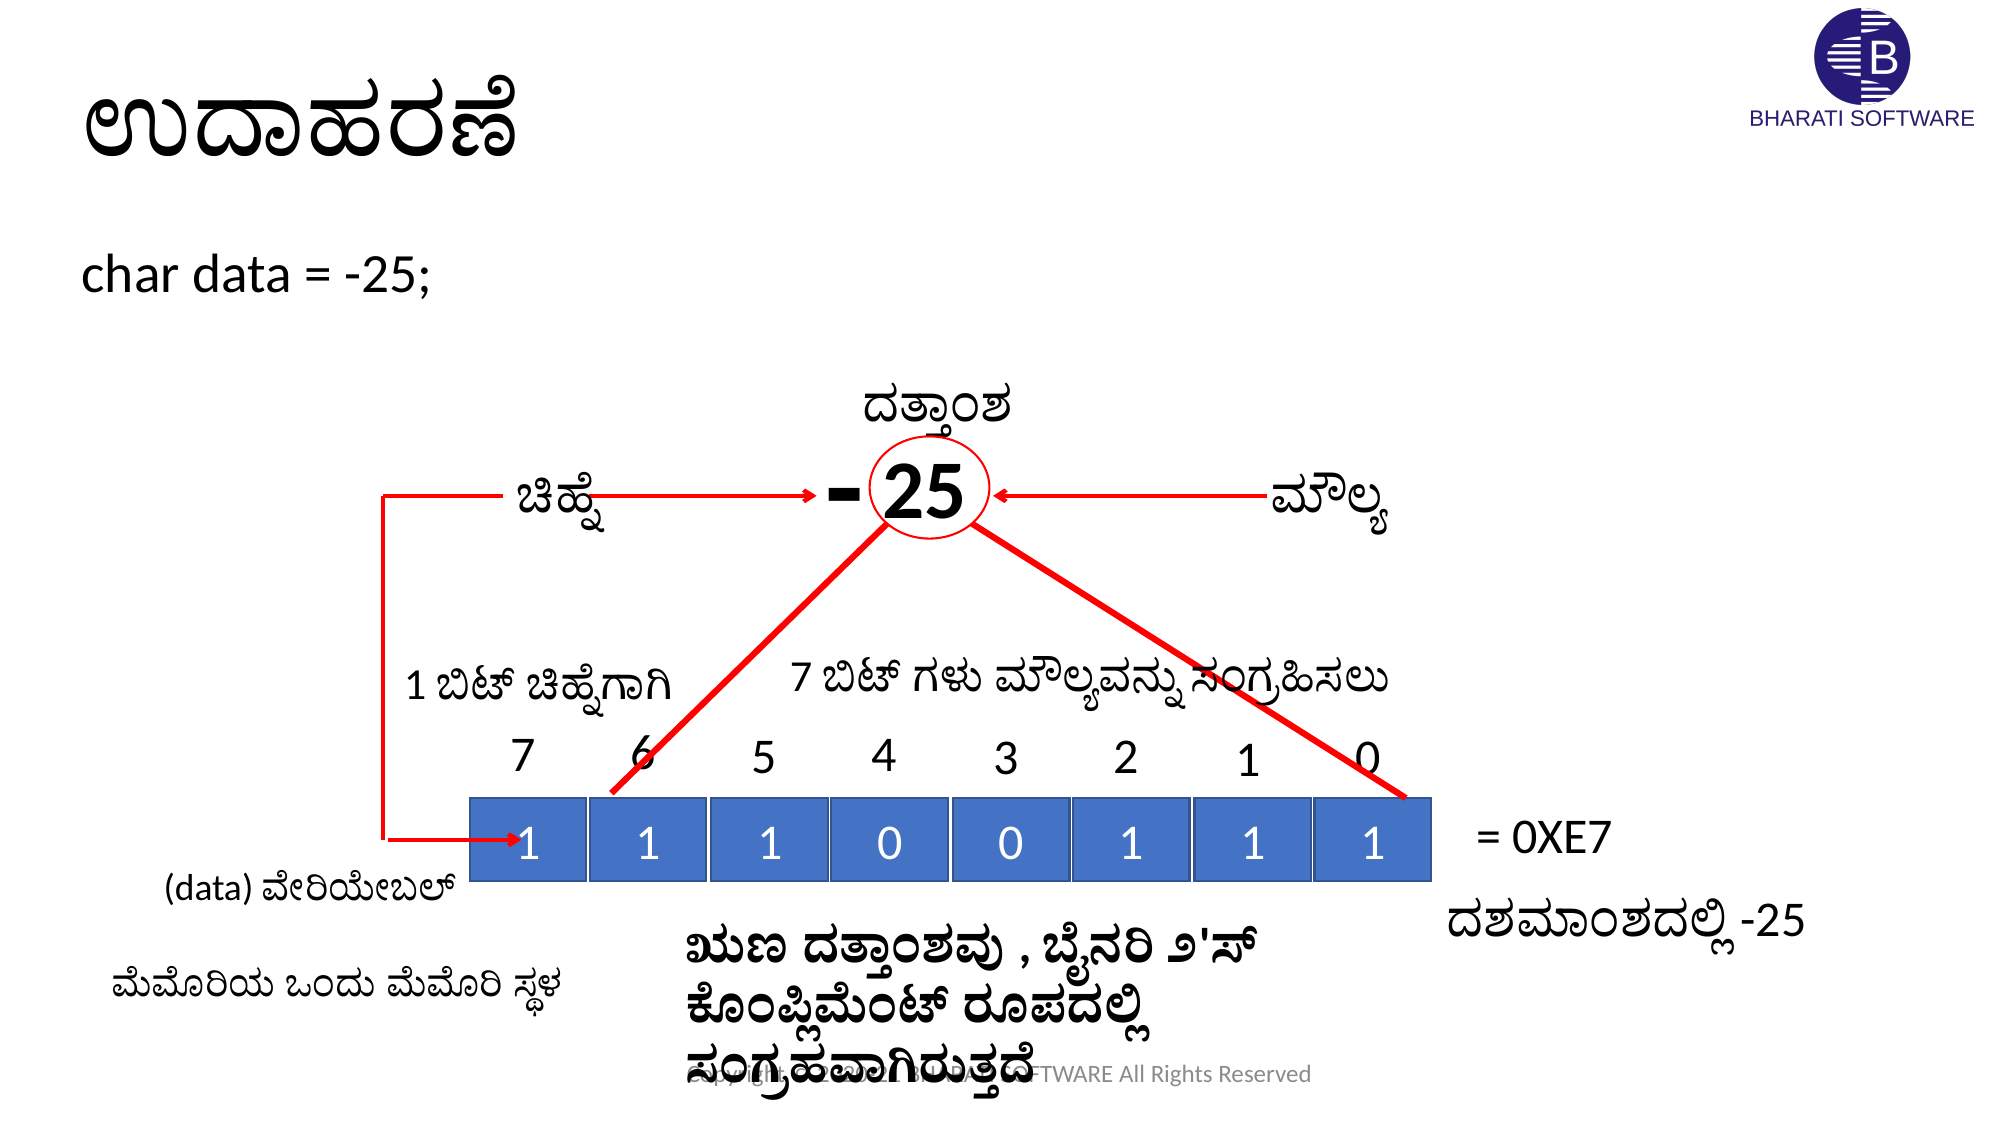

# ಉದಾಹರಣೆ
char data = -25;
ದತ್ತಾಂಶ
-
25

ಚಿಹ್ನೆ
ಮೌಲ್ಯ
7 ಬಿಟ್ ಗಳು ಮೌಲ್ಯವನ್ನು ಸಂಗ್ರಹಿಸಲು
1 ಬಿಟ್ ಚಿಹ್ನೆಗಾಗಿ
6
4
7
2
5
0
3
1
1
1
1
0
0
1
1
1
= 0XE7
(data) ವೇರಿಯೇಬಲ್
ದಶಮಾಂಶದಲ್ಲಿ -25
ಋಣ ದತ್ತಾಂಶವು , ಬೈನರಿ ೨'ಸ್ ಕೊಂಪ್ಲಿಮೆಂಟ್ ರೂಪದಲ್ಲಿ ಸಂಗ್ರಹವಾಗಿರುತ್ತದೆ

ಮೆಮೊರಿಯ ಒಂದು ಮೆಮೊರಿ ಸ್ಥಳ
Copyright © 2020-21 BHARATI SOFTWARE All Rights Reserved